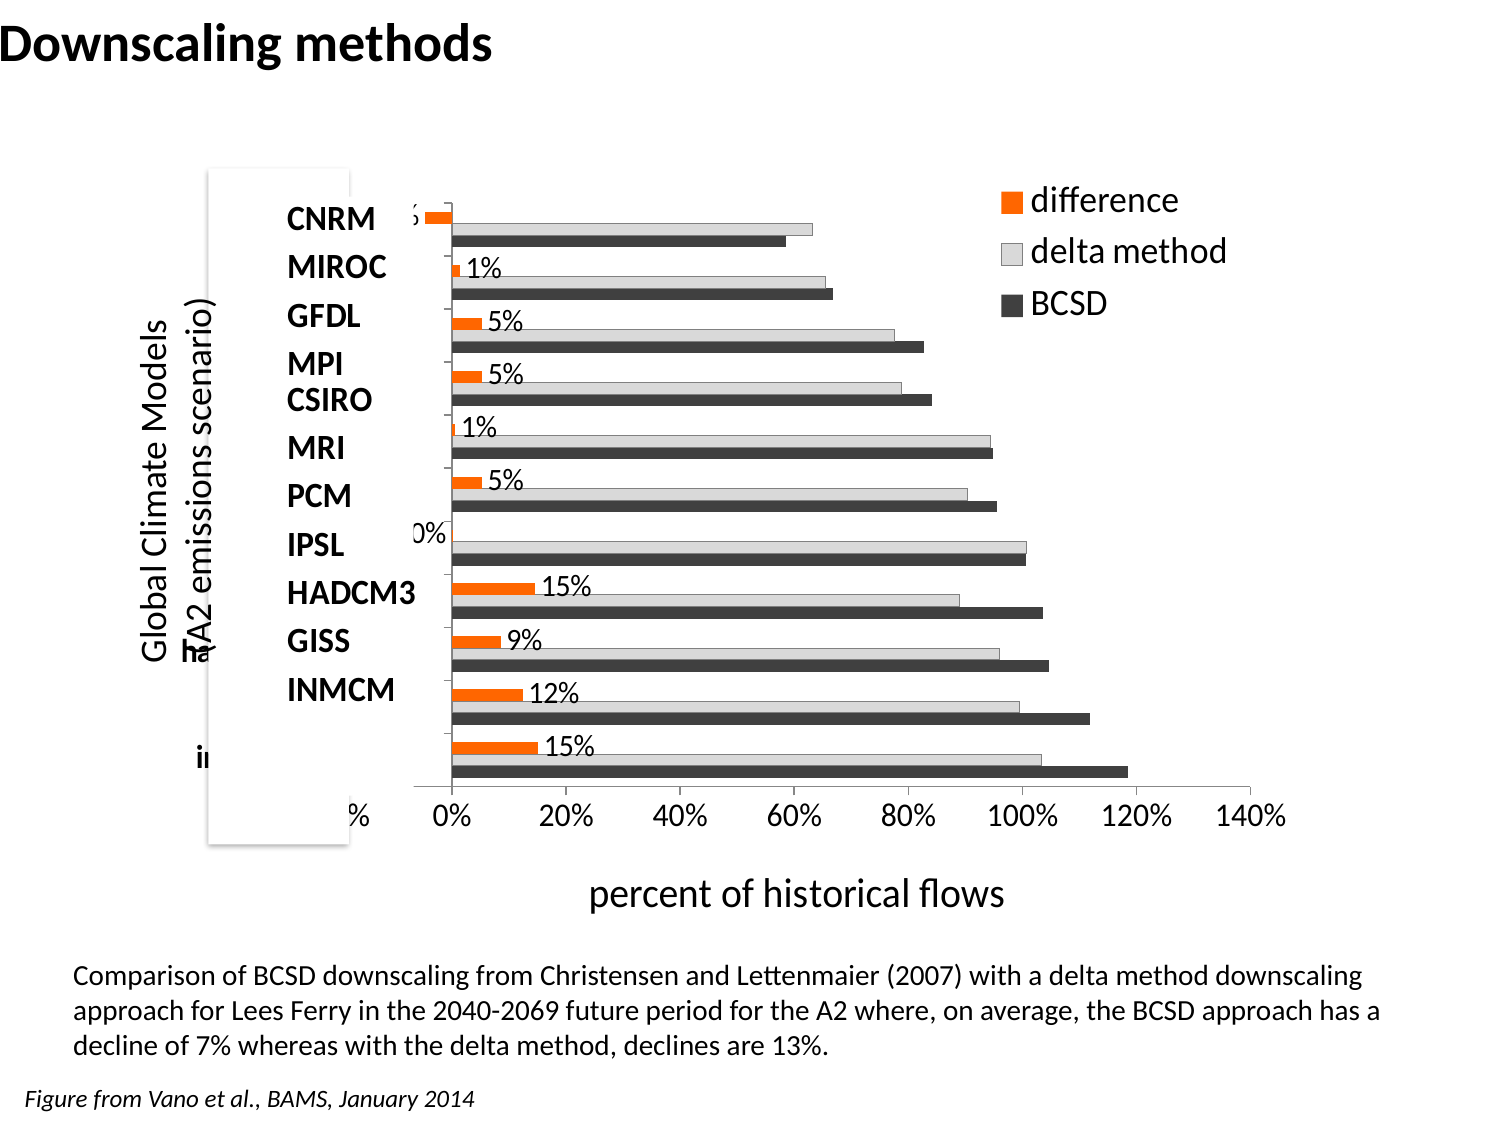

4) Downscaling methods

### Chart

| Category |  |  |  |
|---|---|---|---|
| inmcm.a2 | 1.1847 | 1.0336 | 0.1511 |
| giss.a2 | 1.1189 | 0.9949 | 0.124 |
| hadcm3.a2 | 1.0464 | 0.9607 | 0.0857000000000001 |
| ipsl.a2 | 1.0364 | 0.8905 | 0.1459 |
| pcm.a2 | 1.0065 | 1.0068 | -0.000300000000000011 |
| mri.a2 | 0.9558 | 0.9031 | 0.0527 |
| csiro.a2 | 0.949 | 0.9434 | 0.00560000000000002 |
| mpi.a2 | 0.8415 | 0.7885 | 0.0530000000000001 |
| gfdl.a2 | 0.8283 | 0.7762 | 0.0520999999999999 |
| miroc.a2 | 0.6679 | 0.6541 | 0.0138000000000001 |
| cnrm.a2 | 0.5849 | 0.6327 | -0.0478 |
Global Climate Models
 (A2 emissions scenario)
Comparison of BCSD downscaling from Christensen and Lettenmaier (2007) with a delta method downscaling approach for Lees Ferry in the 2040-2069 future period for the A2 where, on average, the BCSD approach has a decline of 7% whereas with the delta method, declines are 13%.
Figure from Vano et al., BAMS, January 2014